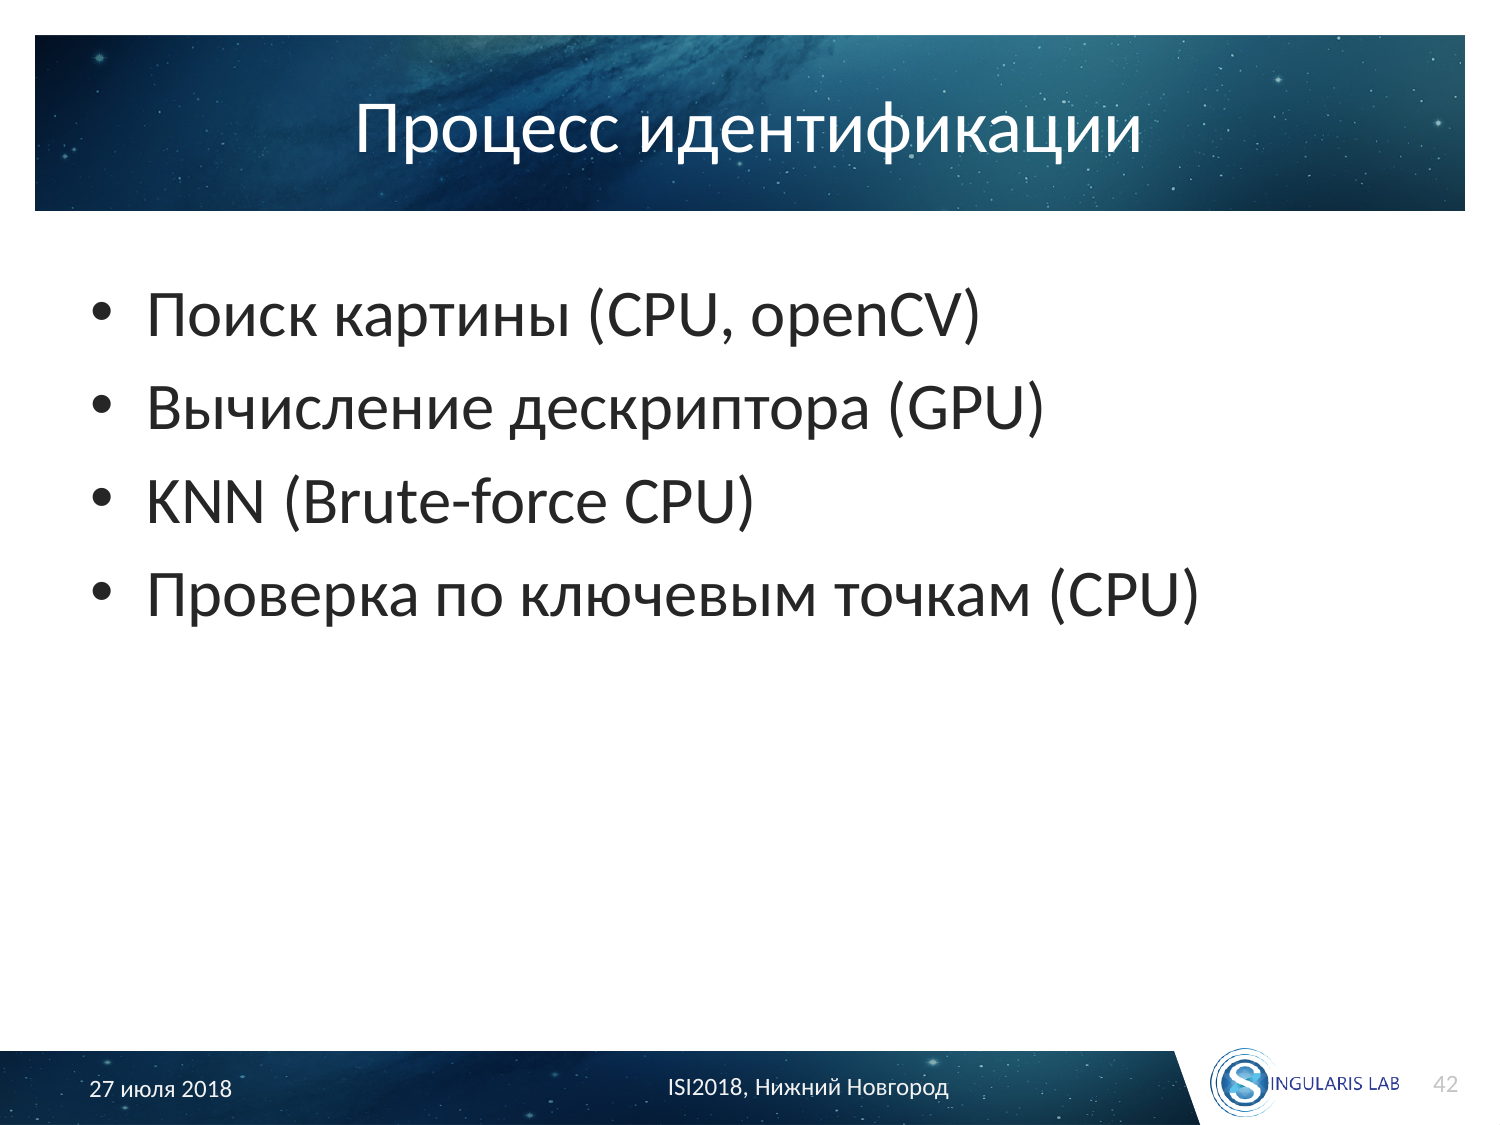

# Процесс идентификации
Поиск картины (CPU, openCV)
Вычисление дескриптора (GPU)
KNN (Brute-force CPU)
Проверка по ключевым точкам (CPU)
42
ISI2018, Нижний Новгород
27 июля 2018